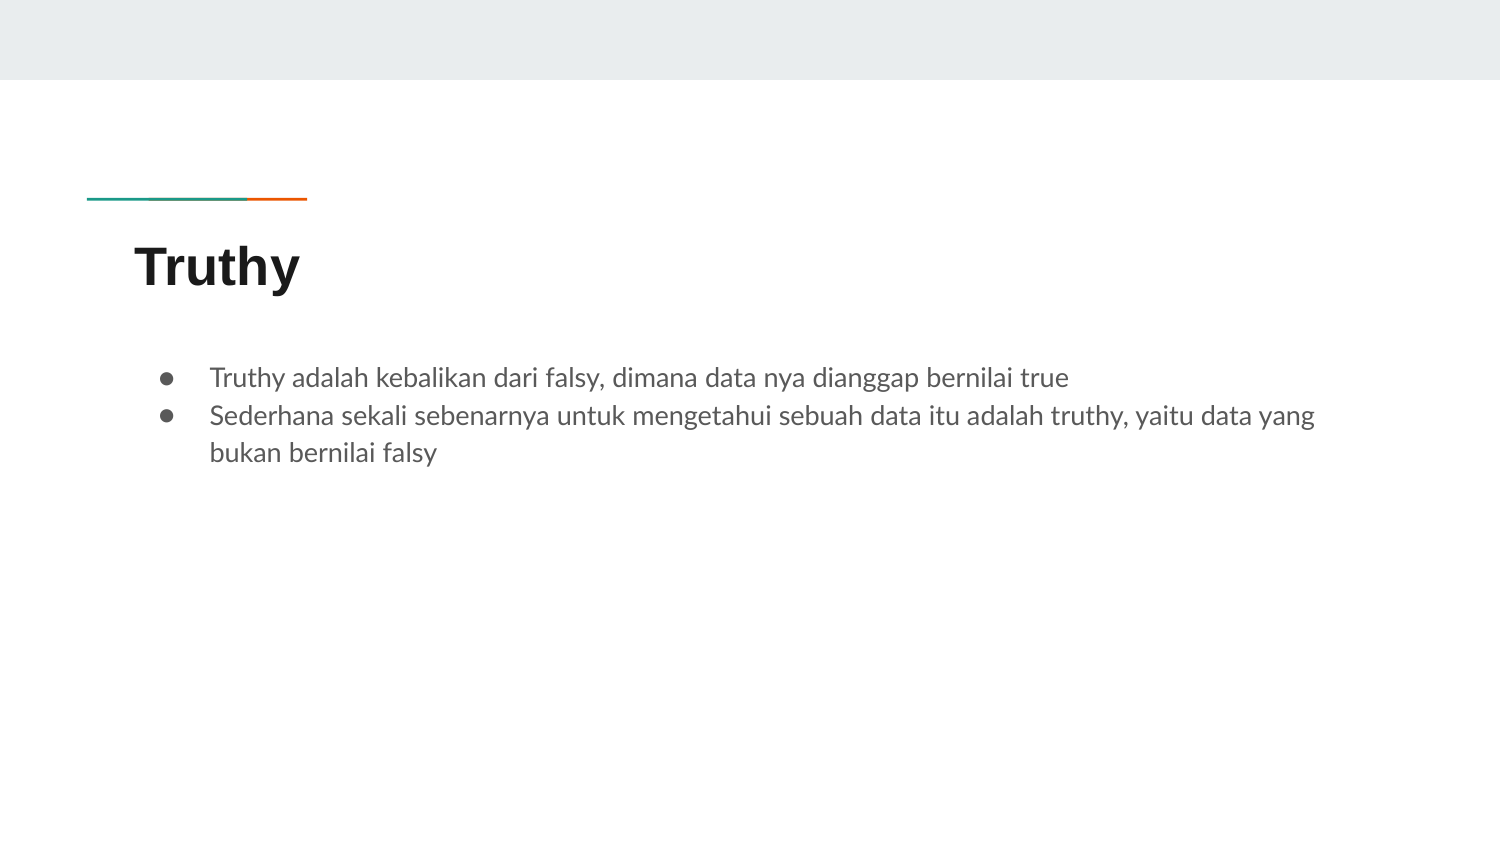

# Truthy
Truthy adalah kebalikan dari falsy, dimana data nya dianggap bernilai true
Sederhana sekali sebenarnya untuk mengetahui sebuah data itu adalah truthy, yaitu data yang bukan bernilai falsy